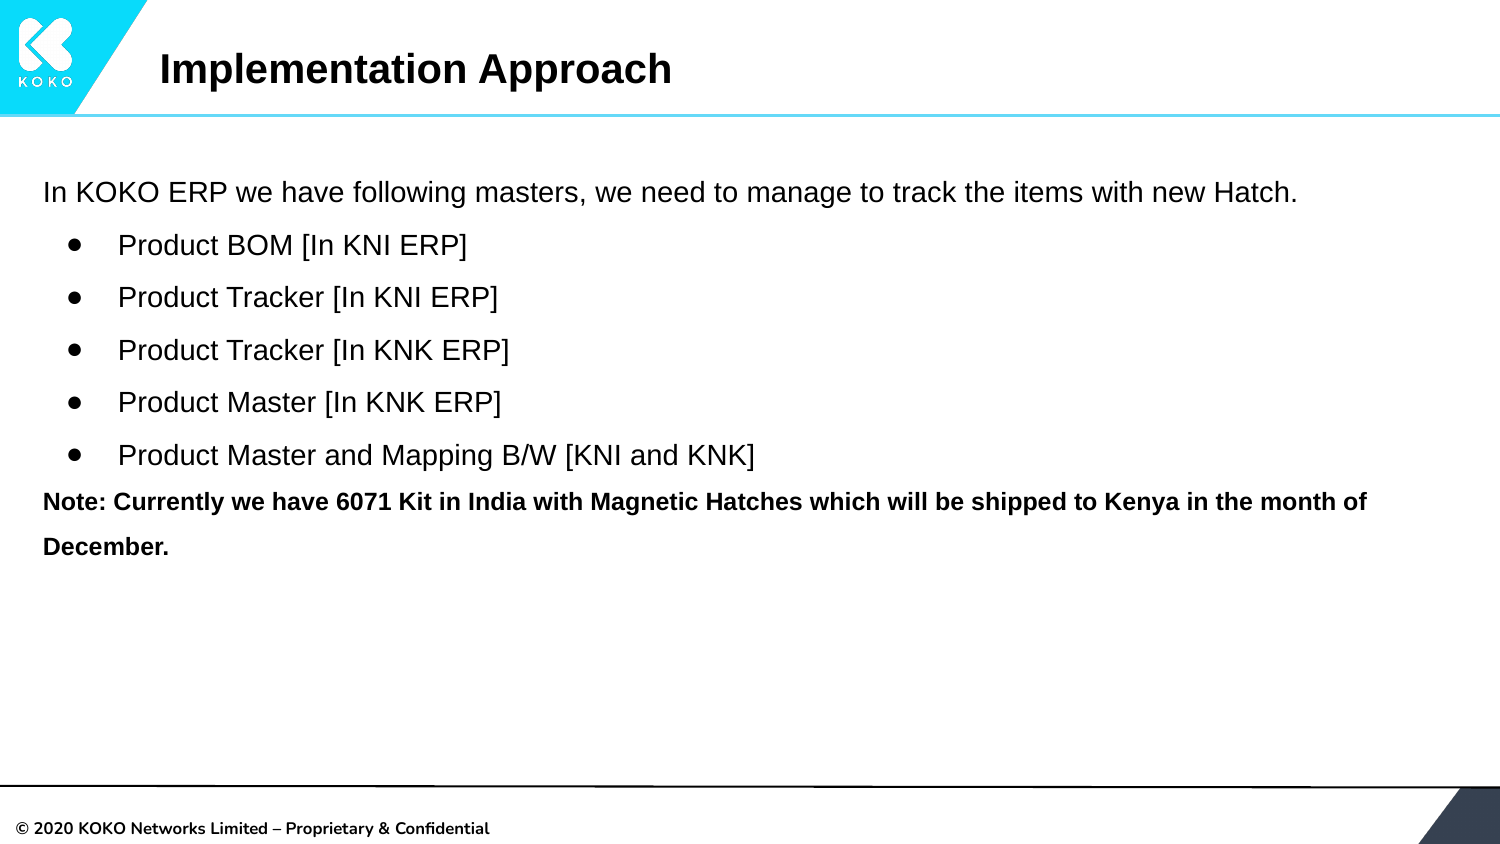

Implementation Approach
In KOKO ERP we have following masters, we need to manage to track the items with new Hatch.
Product BOM [In KNI ERP]
Product Tracker [In KNI ERP]
Product Tracker [In KNK ERP]
Product Master [In KNK ERP]
Product Master and Mapping B/W [KNI and KNK]
Note: Currently we have 6071 Kit in India with Magnetic Hatches which will be shipped to Kenya in the month of December.
4